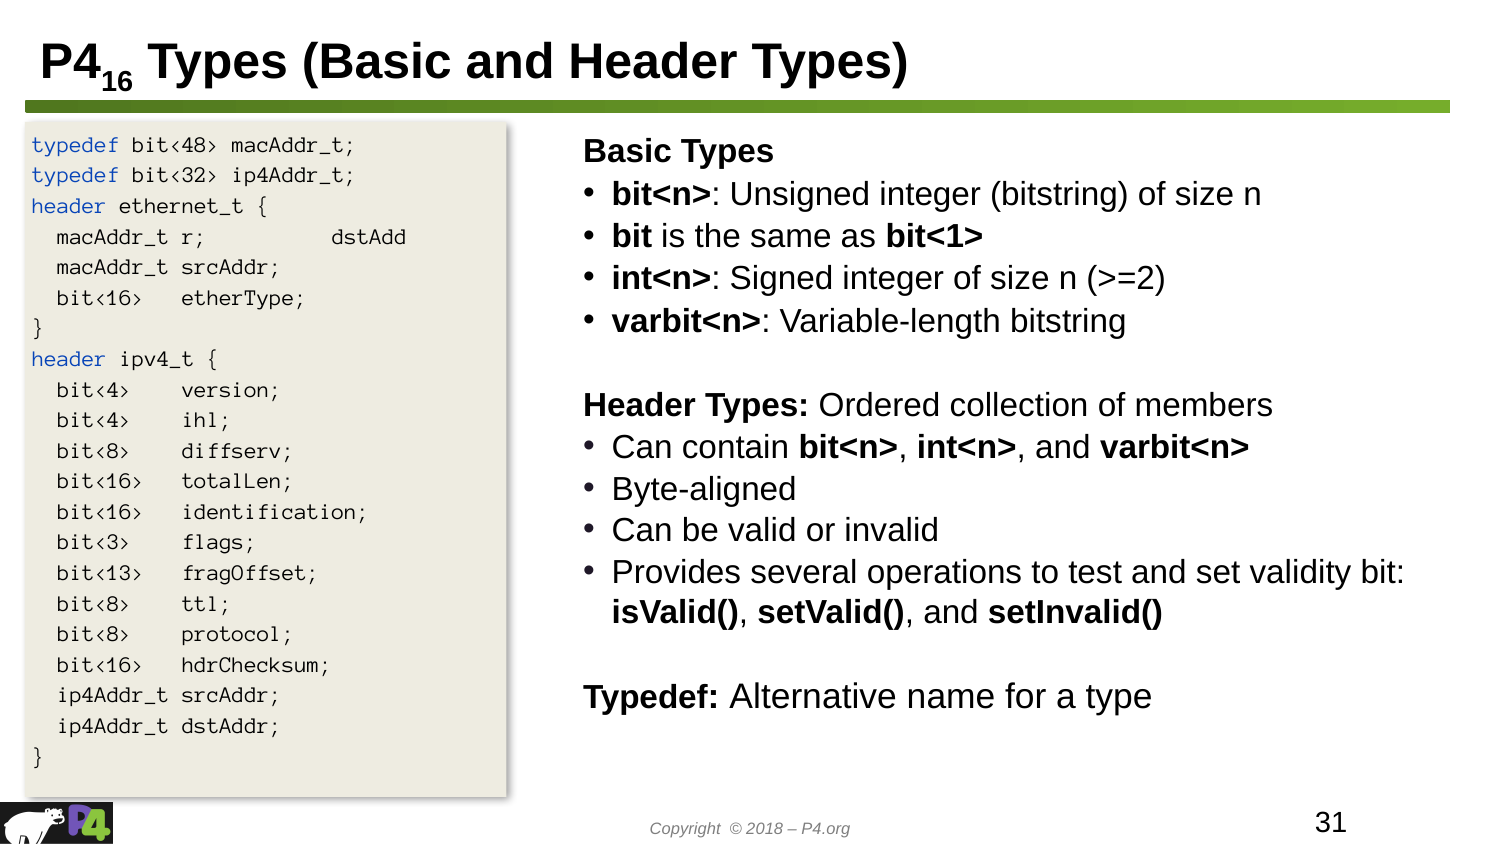

# P416 Types (Basic and Header Types)
typedef bit<48> macAddr_t;
typedef bit<32> ip4Addr_t;
header ethernet_t {
  macAddr_t r;	dstAdd
  macAddr_t srcAddr;
  bit<16>   etherType;
}
header ipv4_t {
  bit<4>    version;
  bit<4>    ihl;
  bit<8>    diffserv;
  bit<16>   totalLen;
  bit<16>   identification;
  bit<3>    flags;
  bit<13>   fragOffset;
  bit<8>    ttl;
  bit<8>    protocol;
  bit<16>   hdrChecksum;
  ip4Addr_t srcAddr;
  ip4Addr_t dstAddr;
}

Basic Types
bit<n>: Unsigned integer (bitstring) of size n
bit is the same as bit<1>
int<n>: Signed integer of size n (>=2)
varbit<n>: Variable-length bitstring

Header Types: Ordered collection of members
Can contain bit<n>, int<n>, and varbit<n>
Byte-aligned
Can be valid or invalid
Provides several operations to test and set validity bit: isValid(), setValid(), and setInvalid()

Typedef: Alternative name for a type

31